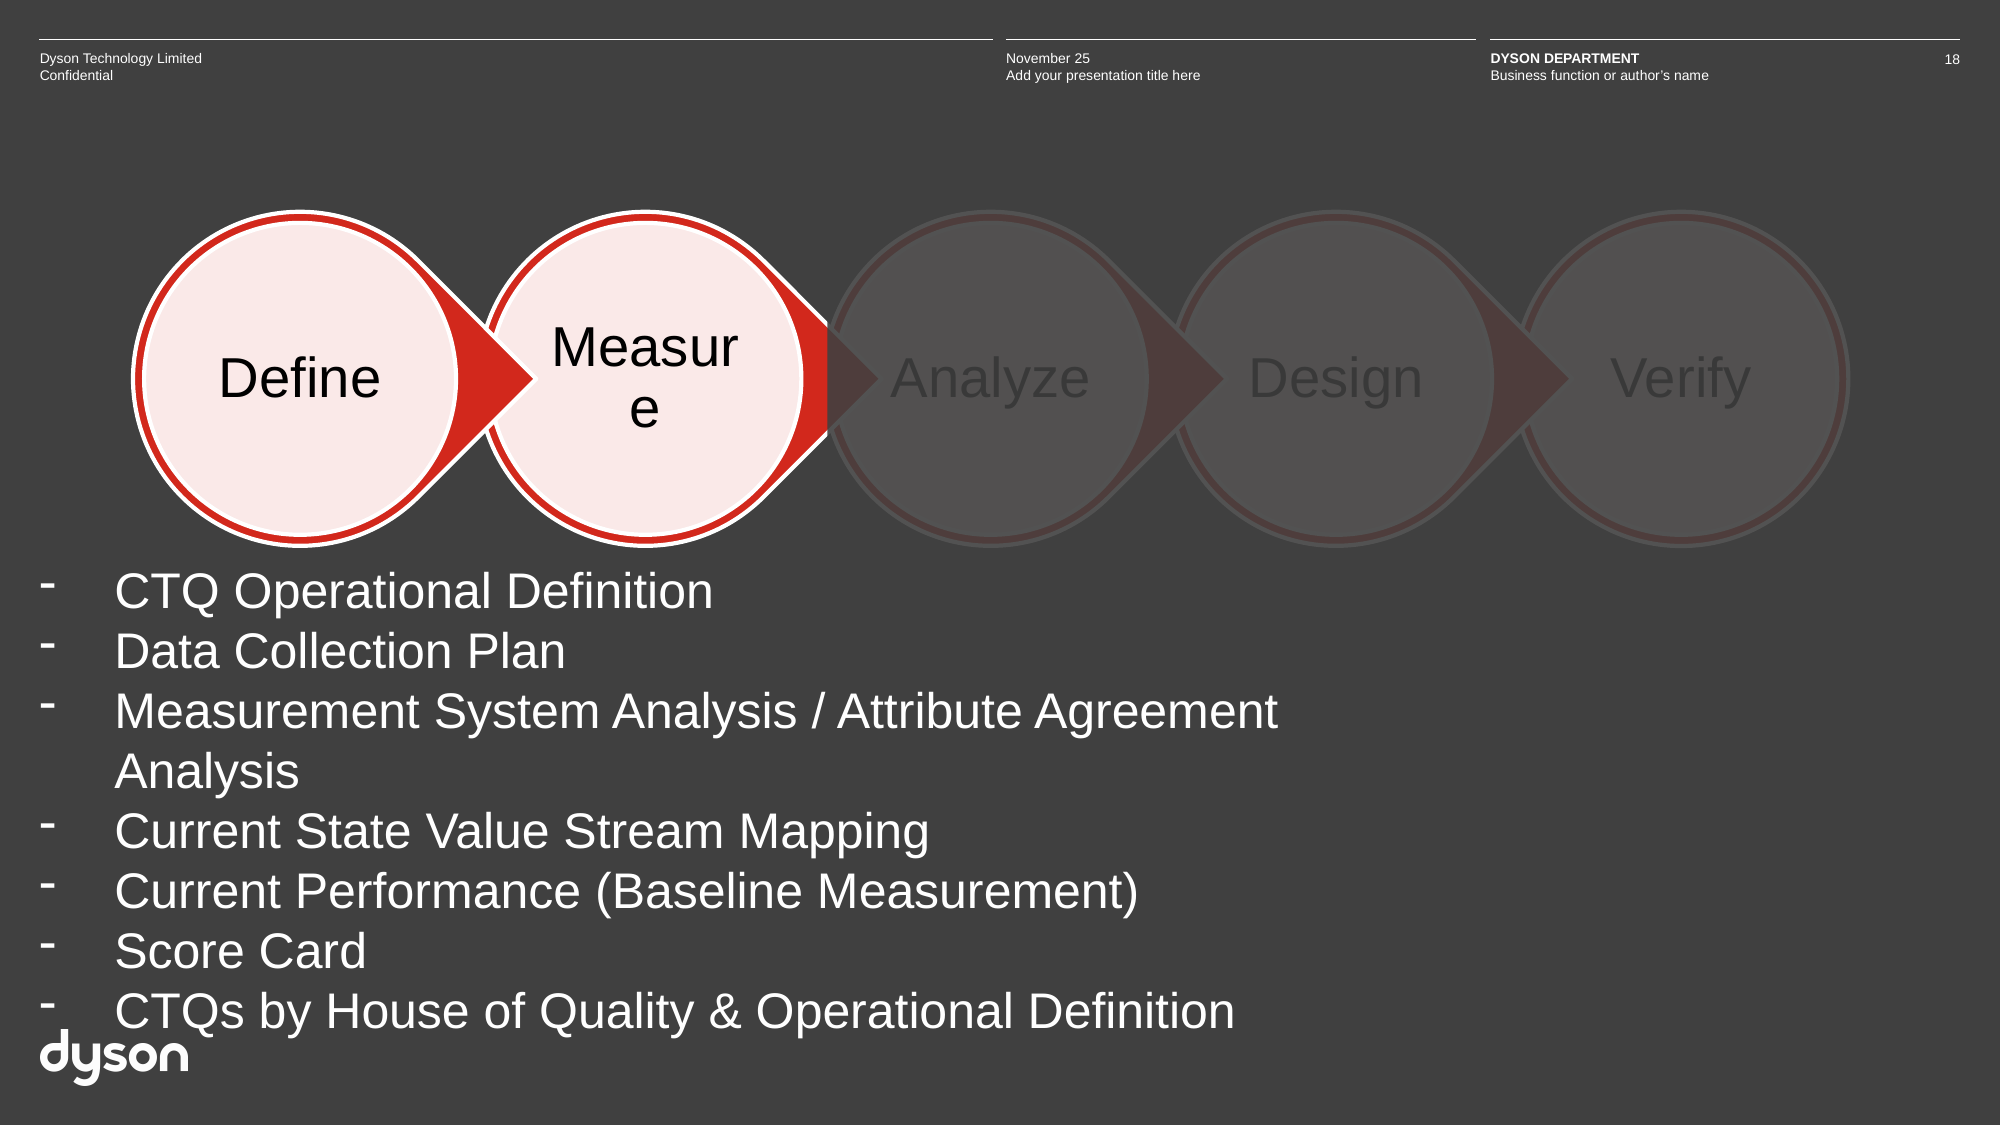

Verify
Design
Analyze
Measure
Define

CTQ Operational Definition
Data Collection Plan
Measurement System Analysis / Attribute Agreement Analysis
Current State Value Stream Mapping
Current Performance (Baseline Measurement)
Score Card
CTQs by House of Quality & Operational Definition